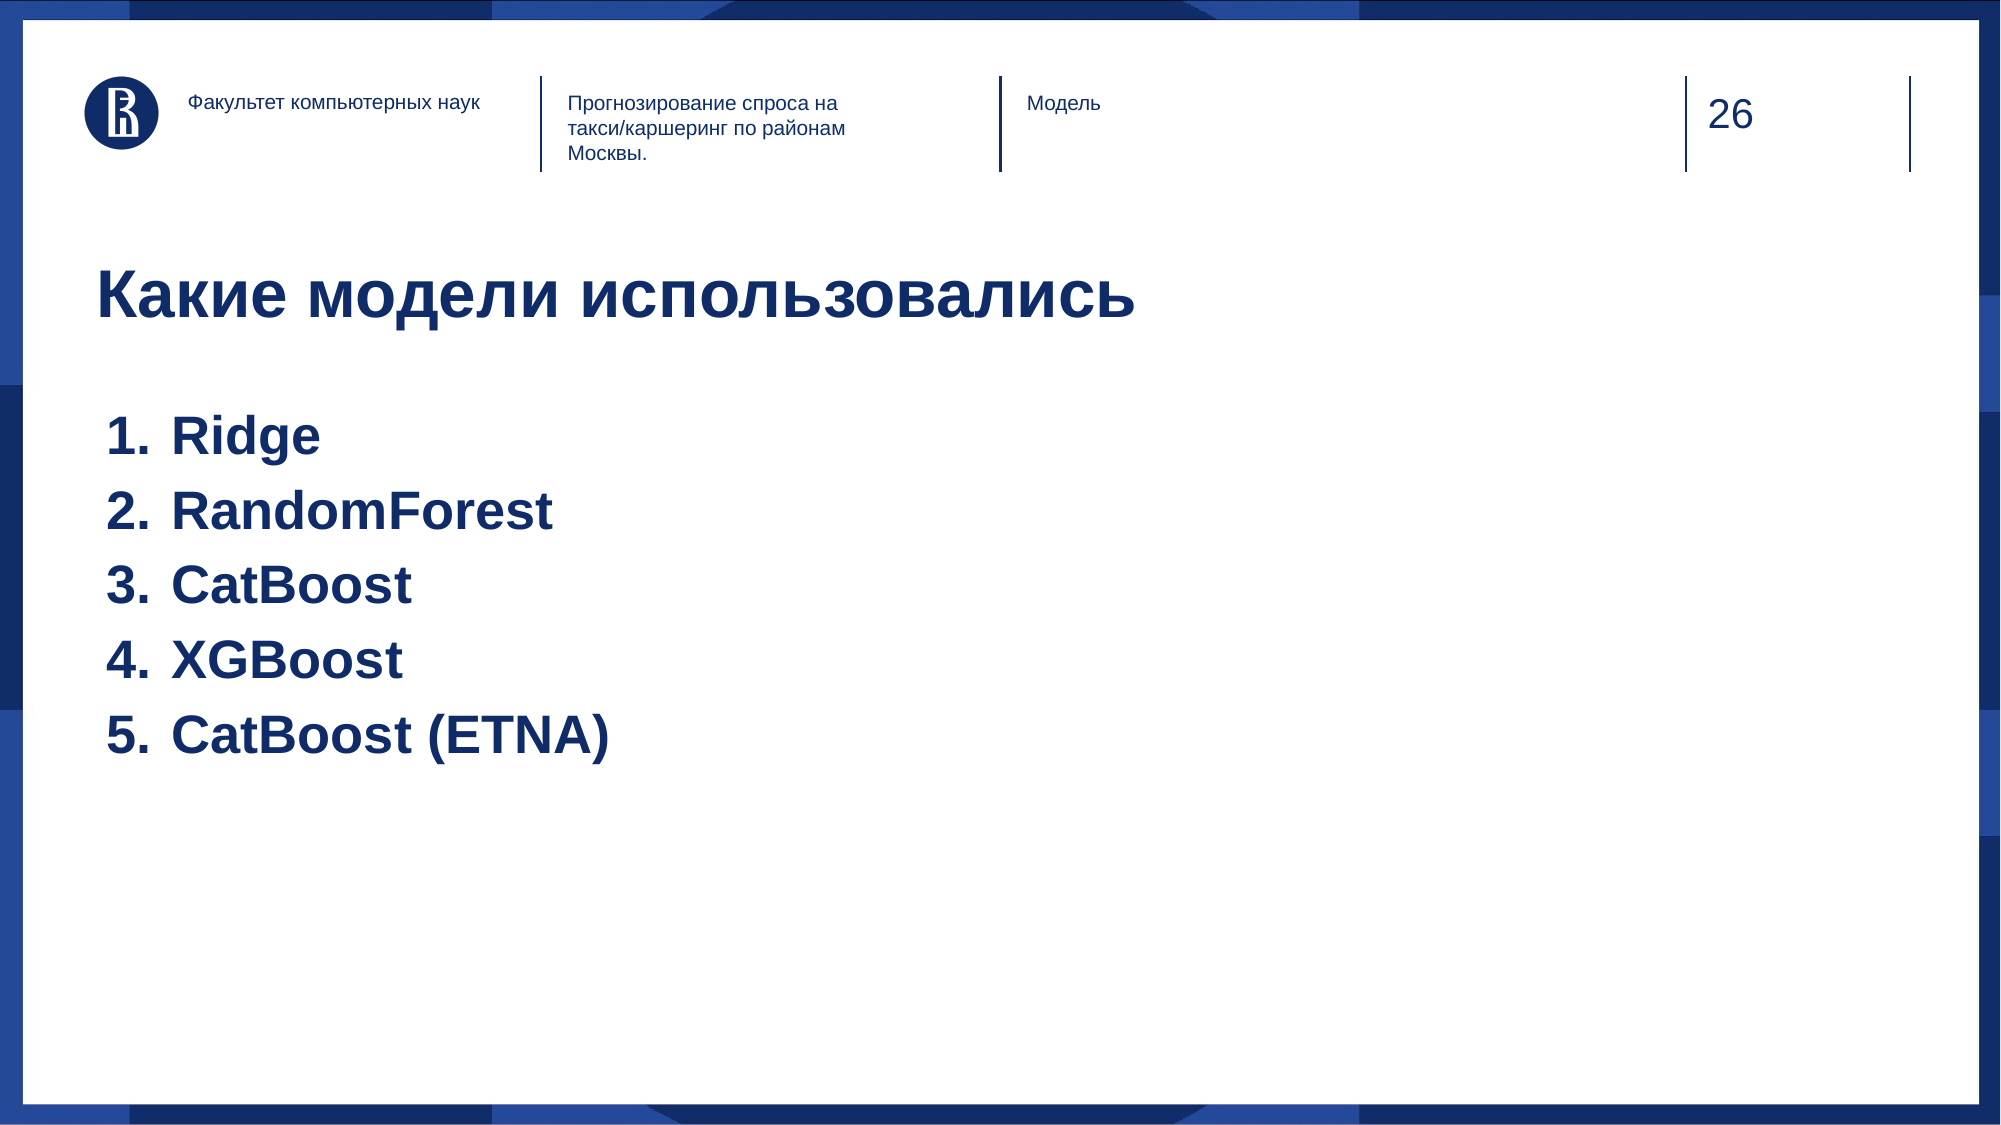

Факультет компьютерных наук

Прогнозирование спроса на такси/каршеринг по районам Москвы.

Модель

# Какие модели использовались

Ridge
RandomForest
CatBoost
XGBoost
CatBoost (ETNA)